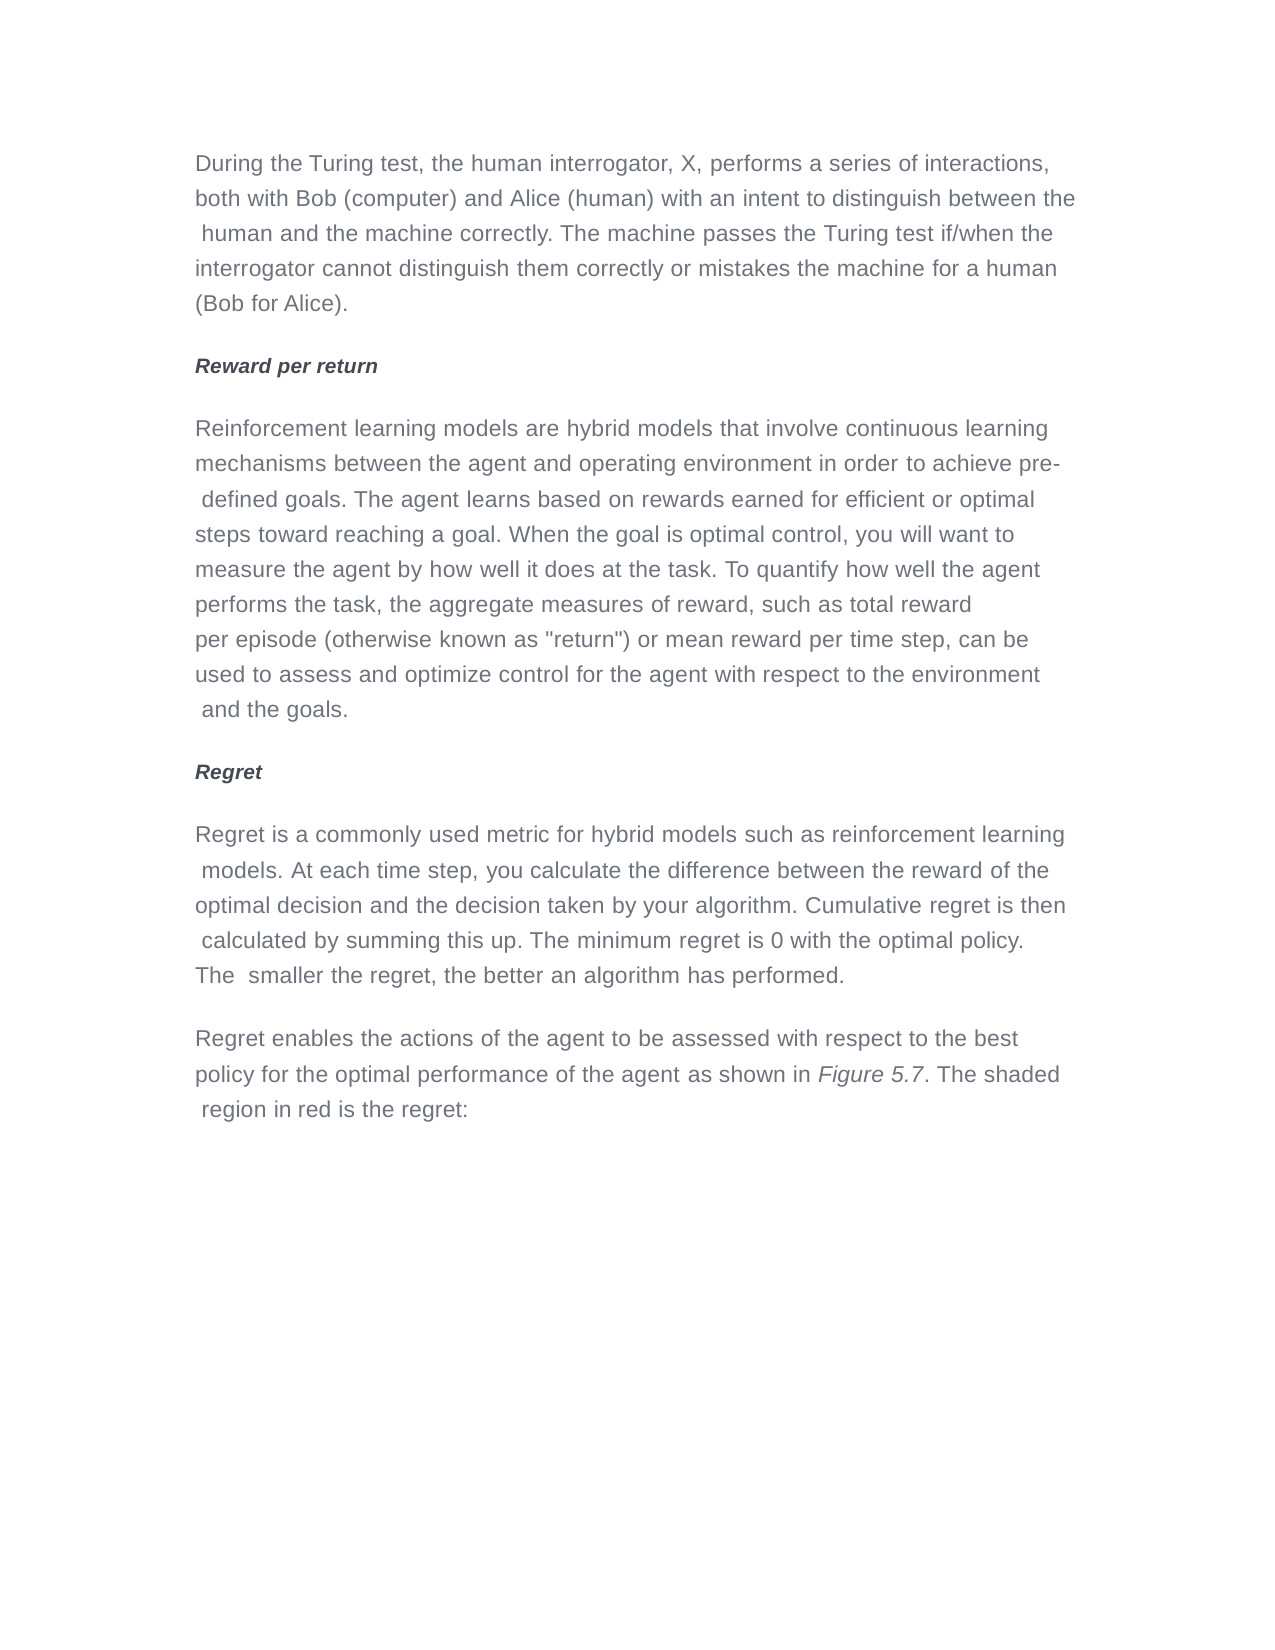

During the Turing test, the human interrogator, X, performs a series of interactions,  both with Bob (computer) and Alice (human) with an intent to distinguish between the  human and the machine correctly. The machine passes the Turing test if/when the  interrogator cannot distinguish them correctly or mistakes the machine for a human  (Bob for Alice).

Reward per return

Reinforcement learning models are hybrid models that involve continuous learning  mechanisms between the agent and operating environment in order to achieve pre-  defined goals. The agent learns based on rewards earned for efficient or optimal  steps toward reaching a goal. When the goal is optimal control, you will want to  measure the agent by how well it does at the task. To quantify how well the agent  performs the task, the aggregate measures of reward, such as total reward
per episode (otherwise known as "return") or mean reward per time step, can be  used to assess and optimize control for the agent with respect to the environment  and the goals.

Regret

Regret is a commonly used metric for hybrid models such as reinforcement learning  models. At each time step, you calculate the difference between the reward of the  optimal decision and the decision taken by your algorithm. Cumulative regret is then  calculated by summing this up. The minimum regret is 0 with the optimal policy. The  smaller the regret, the better an algorithm has performed.

Regret enables the actions of the agent to be assessed with respect to the best  policy for the optimal performance of the agent as shown in Figure 5.7. The shaded  region in red is the regret: